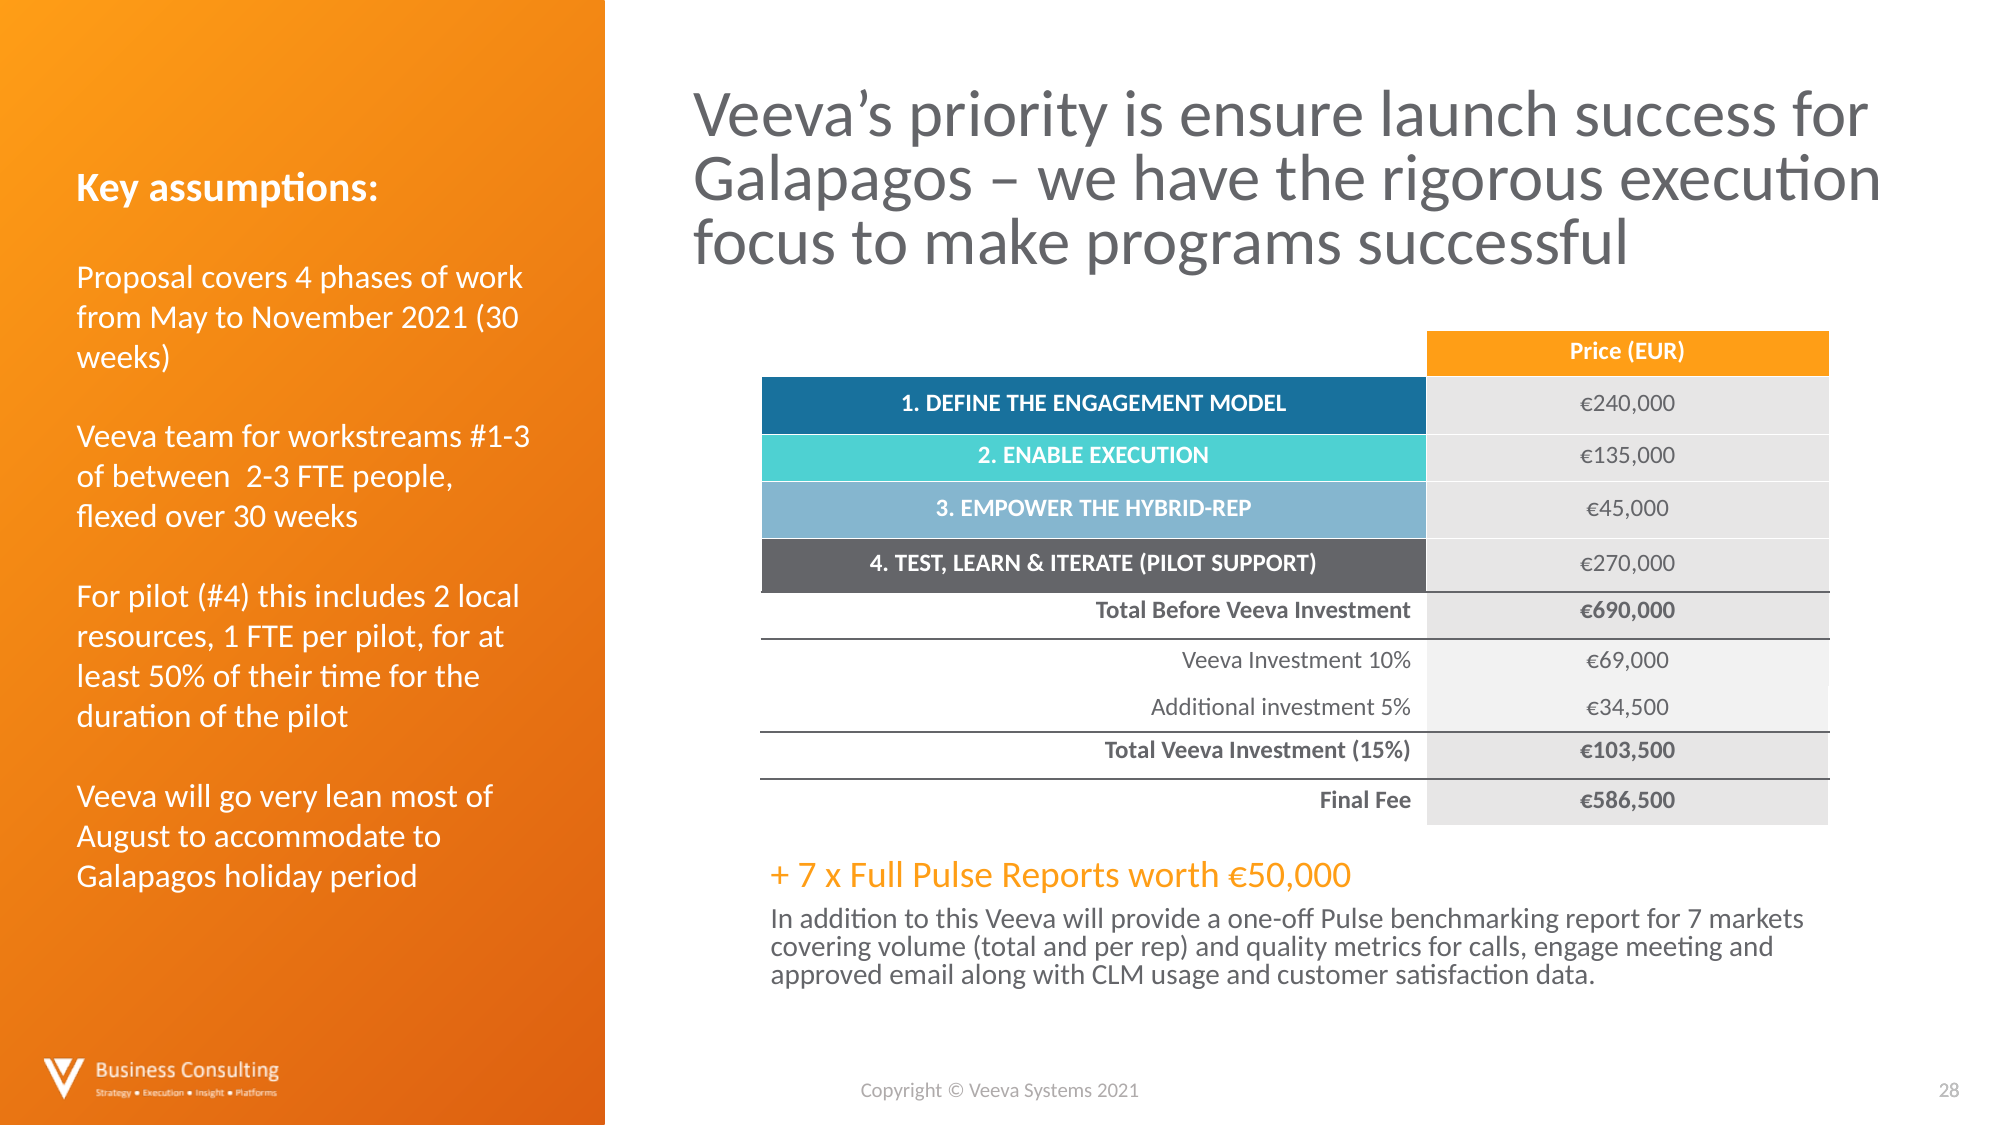

Veeva’s priority is ensure launch success for Galapagos – we have the rigorous execution focus to make programs successful
# Key assumptions: Proposal covers 4 phases of work from May to November 2021 (30 weeks) Veeva team for workstreams #1-3 of between  2-3 FTE people, flexed over 30 weeks For pilot (#4) this includes 2 local resources, 1 FTE per pilot, for at least 50% of their time for the duration of the pilot   Veeva will go very lean most of  August to accommodate to Galapagos holiday period
|  | Price (EUR) |
| --- | --- |
| 1. DEFINE THE ENGAGEMENT MODEL | €240,000 |
| 2. ENABLE EXECUTION | €135,000 |
| 3. EMPOWER THE HYBRID-REP | €45,000 |
| 4. TEST, LEARN & ITERATE (PILOT SUPPORT) | €270,000 |
| Total Before Veeva Investment | €690,000 |
| Veeva Investment 10% | €69,000 |
| Additional investment 5% | €34,500 |
| Total Veeva Investment (15%) | €103,500 |
| Final Fee | €586,500 |
+ 7 x Full Pulse Reports worth €50,000
In addition to this Veeva will provide a one-off Pulse benchmarking report for 7 markets covering volume (total and per rep) and quality metrics for calls, engage meeting and approved email along with CLM usage and customer satisfaction data.